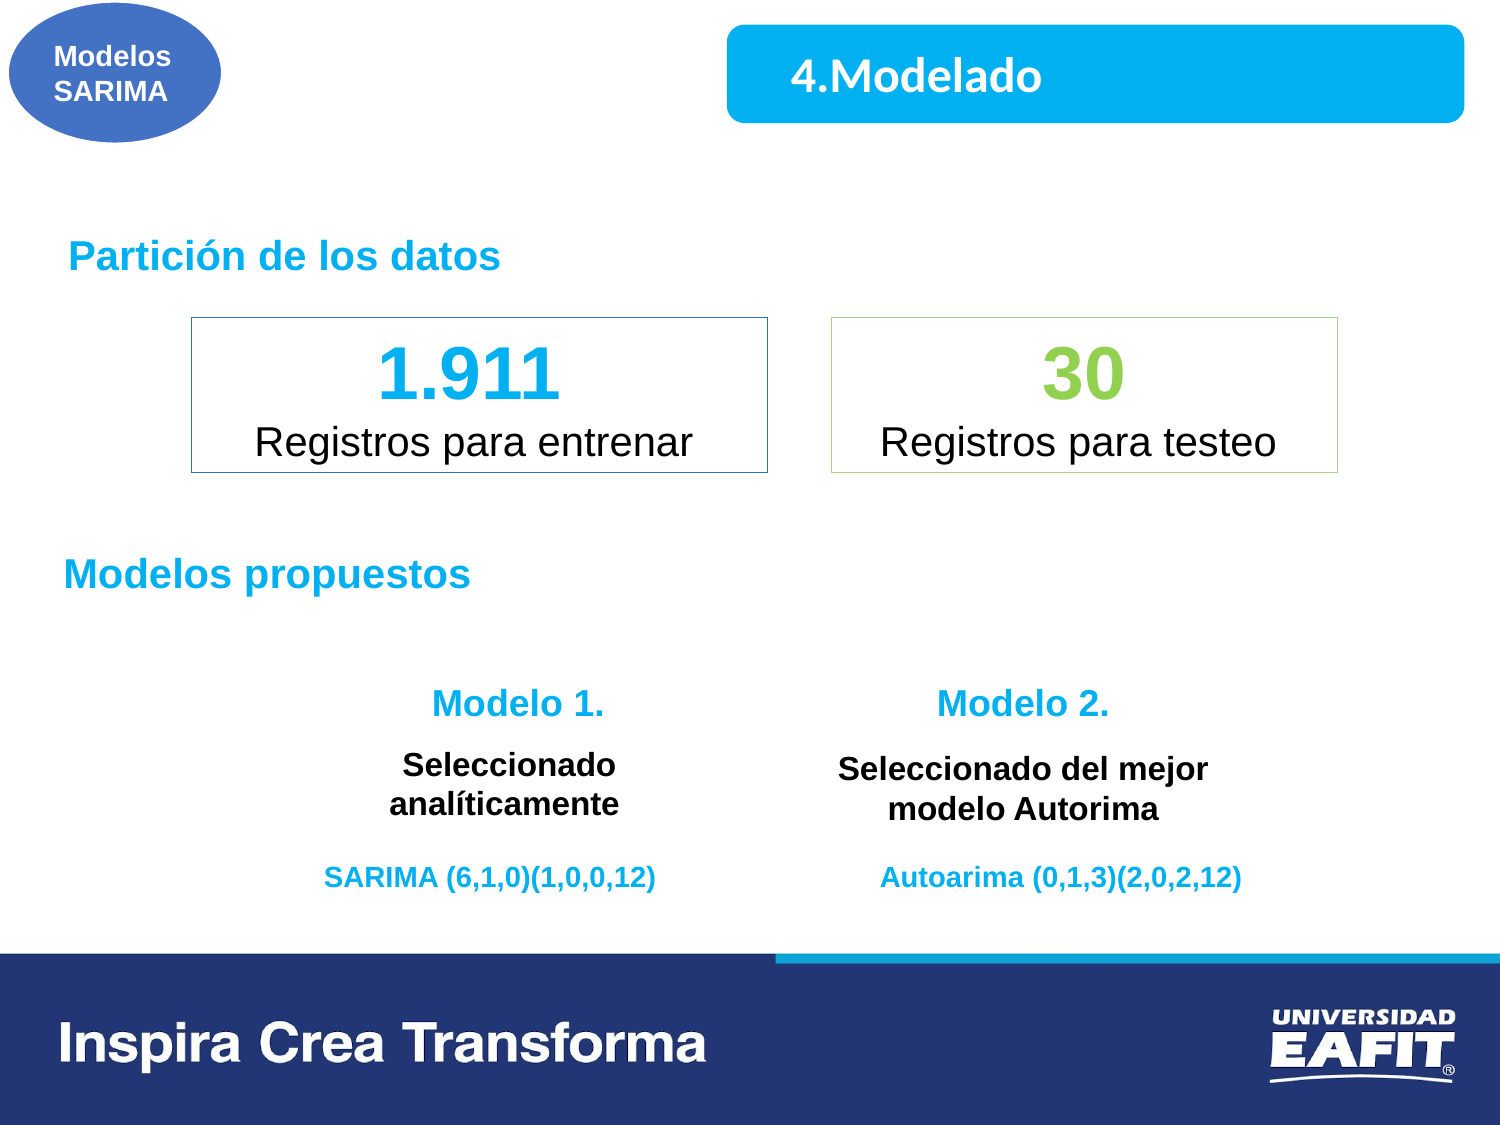

Modelos SARIMA

4.Modelado
Partición de los datos
1.911
Registros para entrenar
30
Registros para testeo
Modelos propuestos
Modelo 1.
Modelo 2.
Seleccionado analíticamente
Seleccionado del mejor modelo Autorima
SARIMA (6,1,0)(1,0,0,12)
Autoarima (0,1,3)(2,0,2,12)